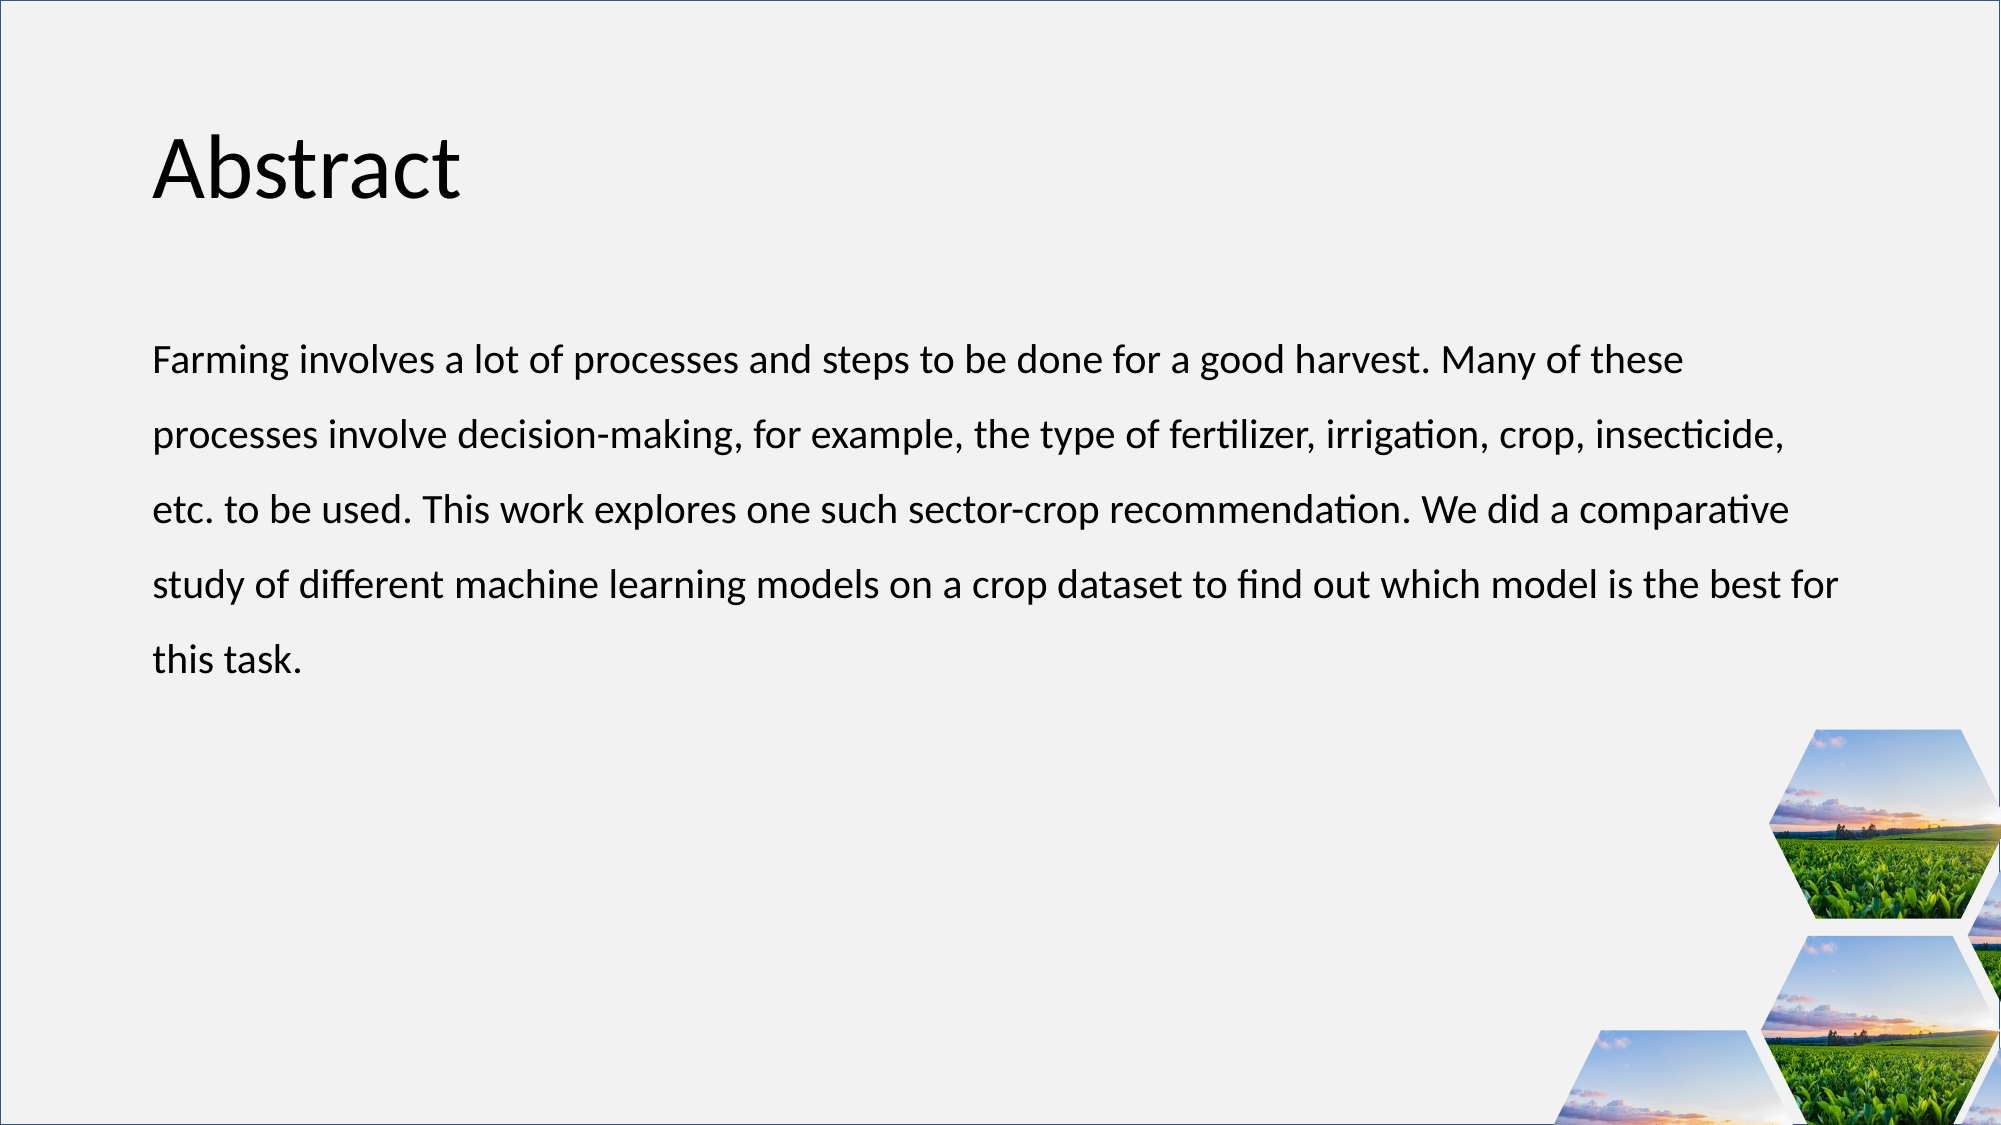

# Abstract
﻿Farming involves a lot of processes and steps to be done for a good harvest. Many of these processes involve decision-making, for example, the type of fertilizer, irrigation, crop, insecticide, etc. to be used. This work explores one such sector-crop recommendation. We did a comparative study of different machine learning models on a crop dataset to find out which model is the best for this task.